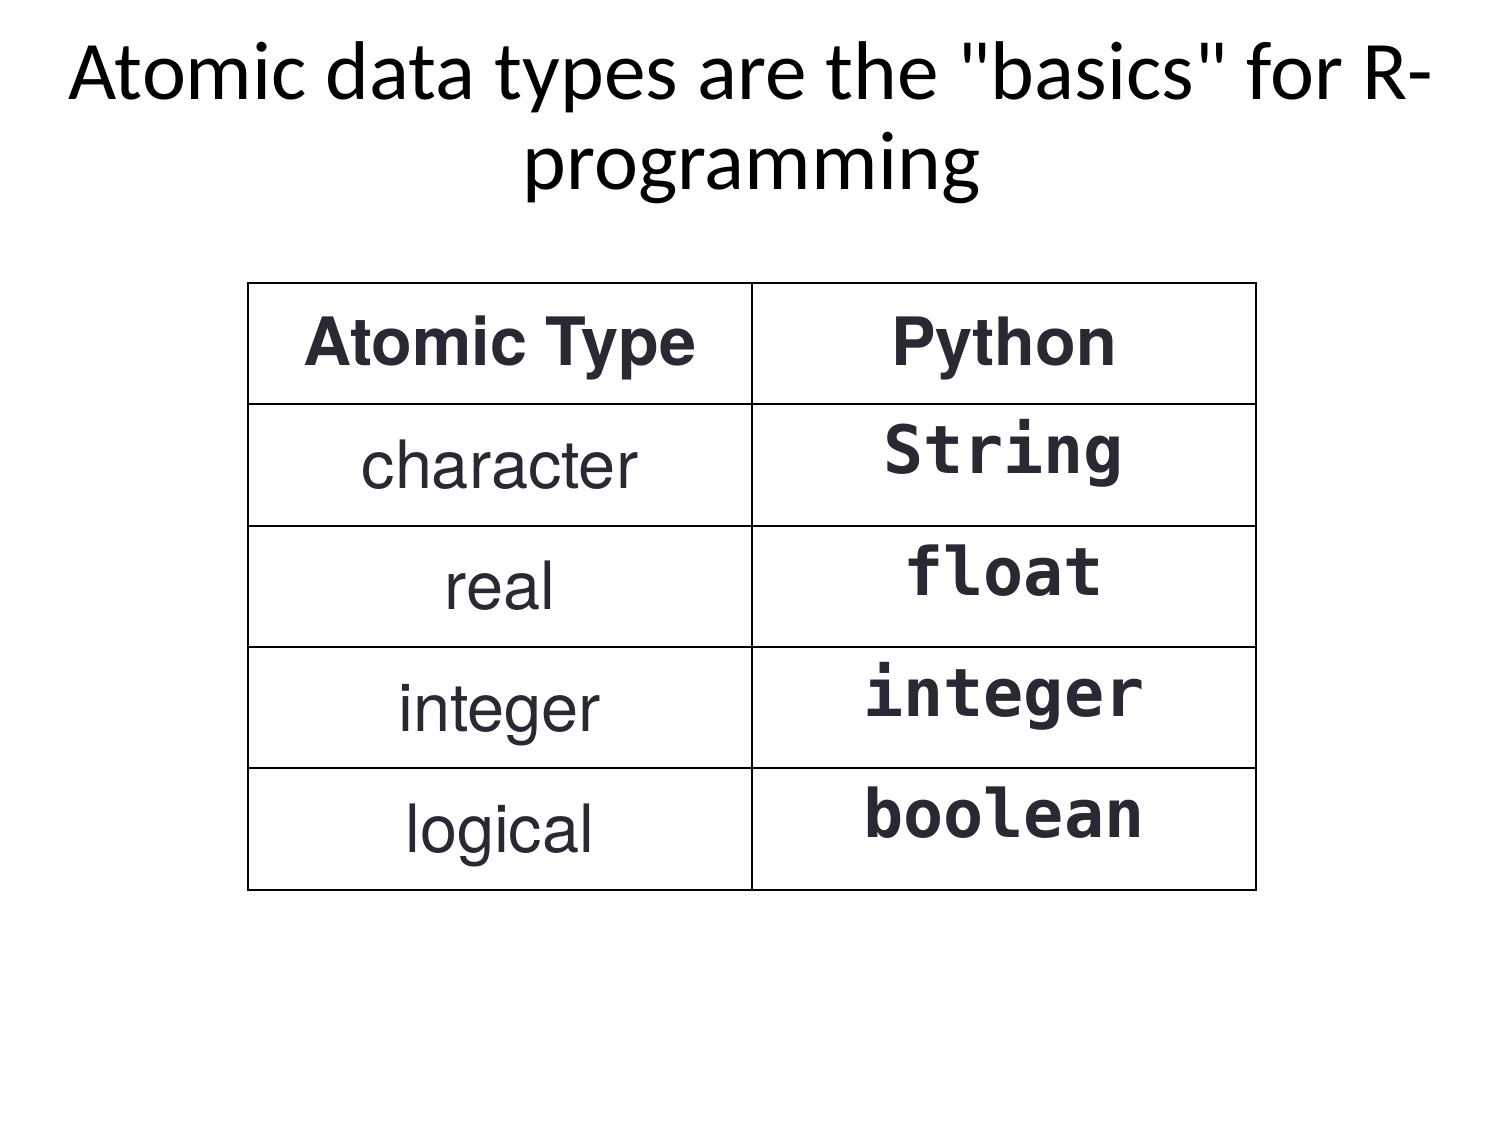

# Atomic data types are the "basics" for R-programming
| Atomic Type | Python |
| --- | --- |
| character | String |
| real | float |
| integer | integer |
| logical | boolean |